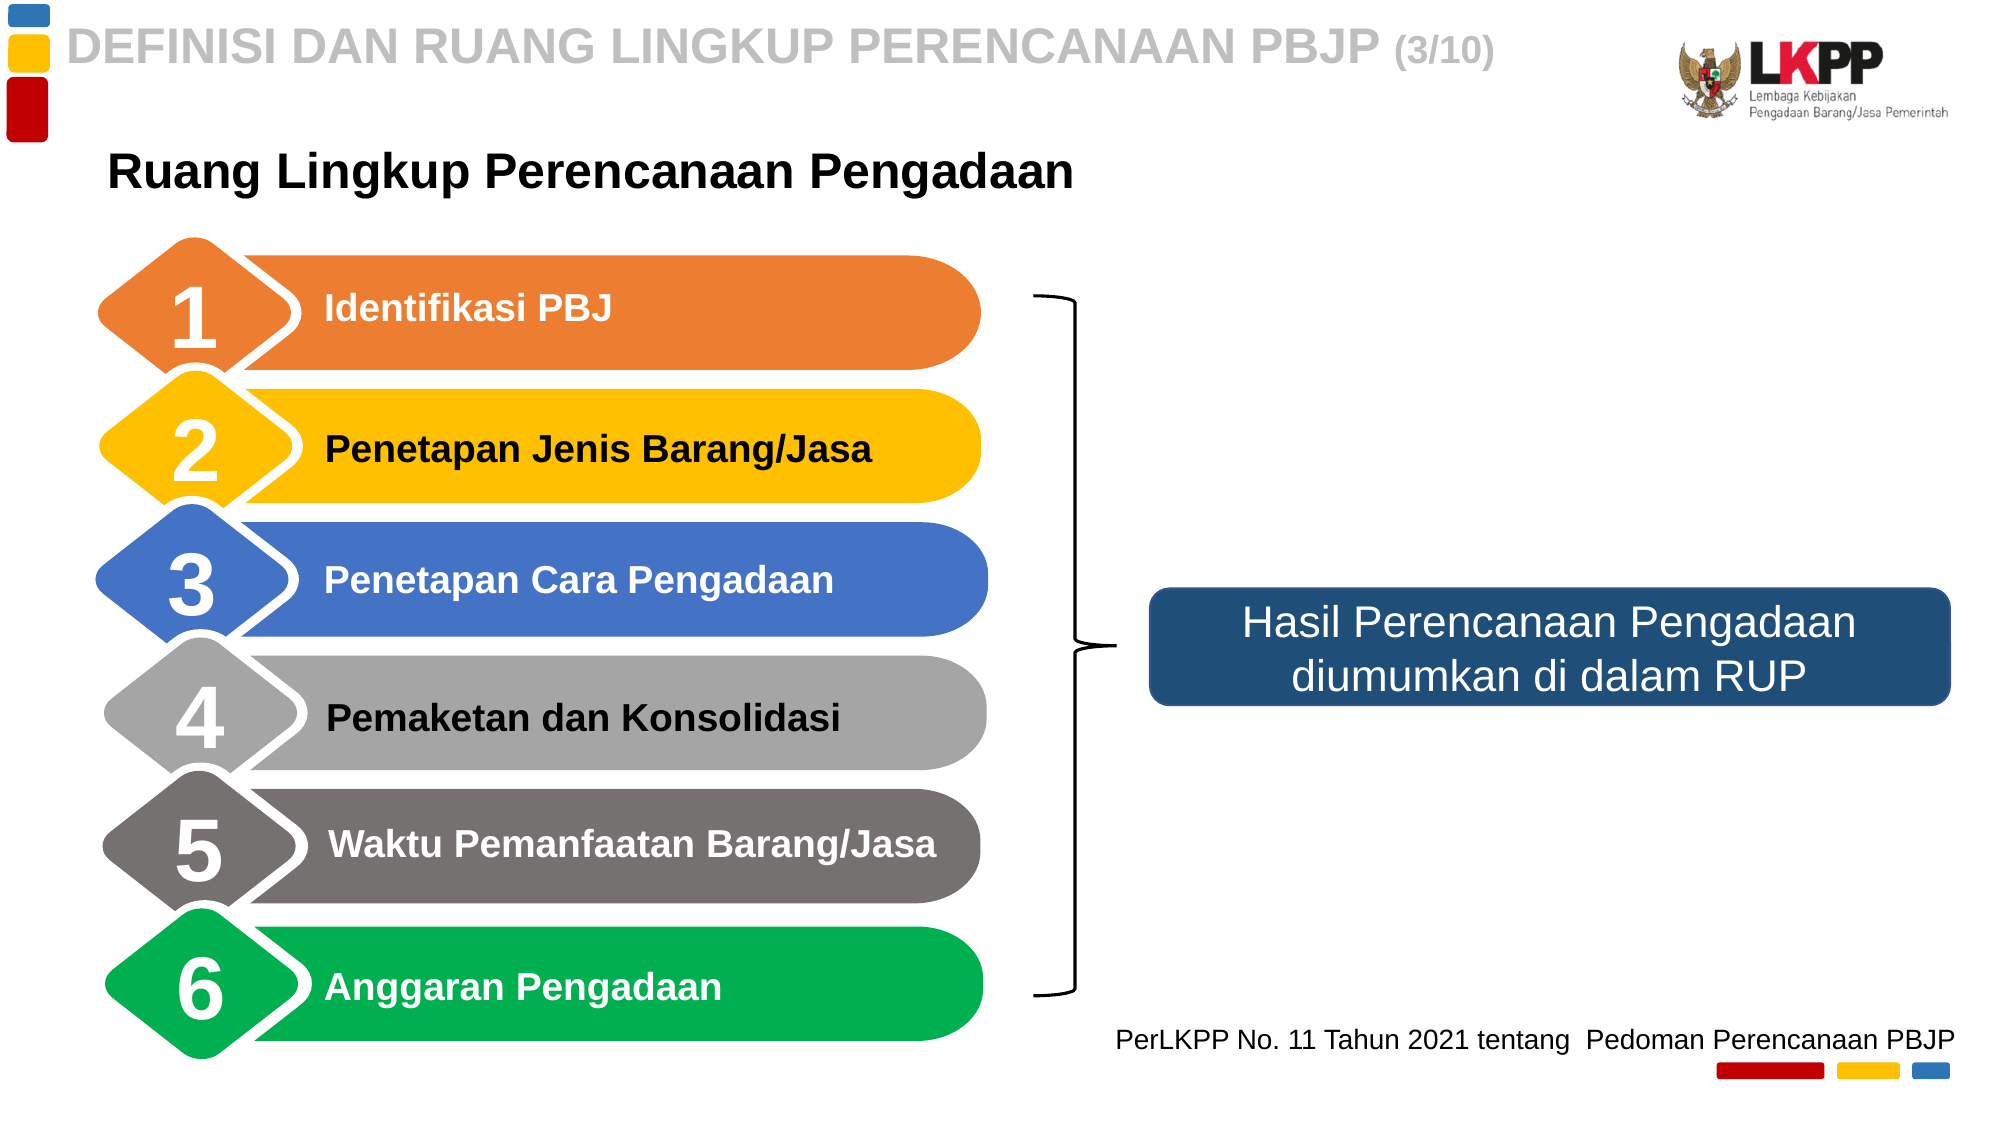

DEFINISI DAN RUANG LINGKUP PERENCANAAN PBJP (3/10)

Ruang Lingkup Perencanaan Pengadaan

1

Identifikasi PBJ

2

Penetapan Jenis Barang/Jasa

3

Penetapan Cara Pengadaan

4

Pemaketan dan Konsolidasi

5

Waktu Pemanfaatan Barang/Jasa

6

Anggaran Pengadaan

Hasil Perencanaan Pengadaan diumumkan di dalam RUP

PerLKPP No. 11 Tahun 2021 tentang  Pedoman Perencanaan PBJP